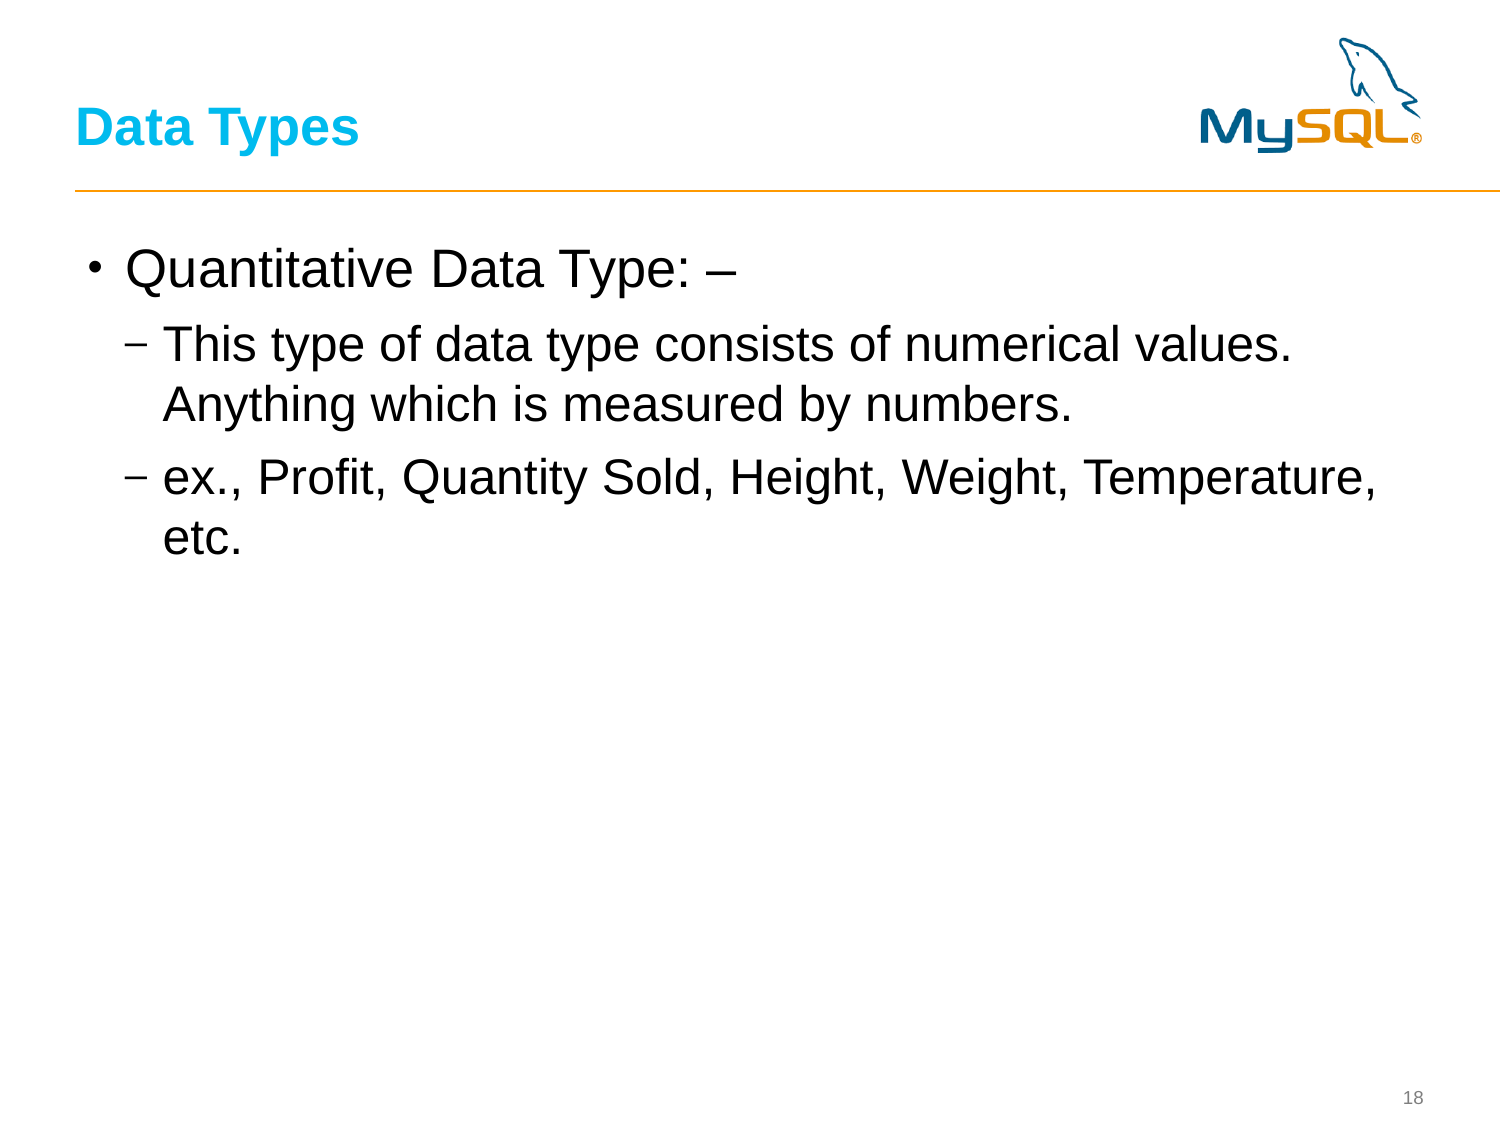

# Data Types
Quantitative Data Type: –
This type of data type consists of numerical values. Anything which is measured by numbers.
ex., Profit, Quantity Sold, Height, Weight, Temperature, etc.